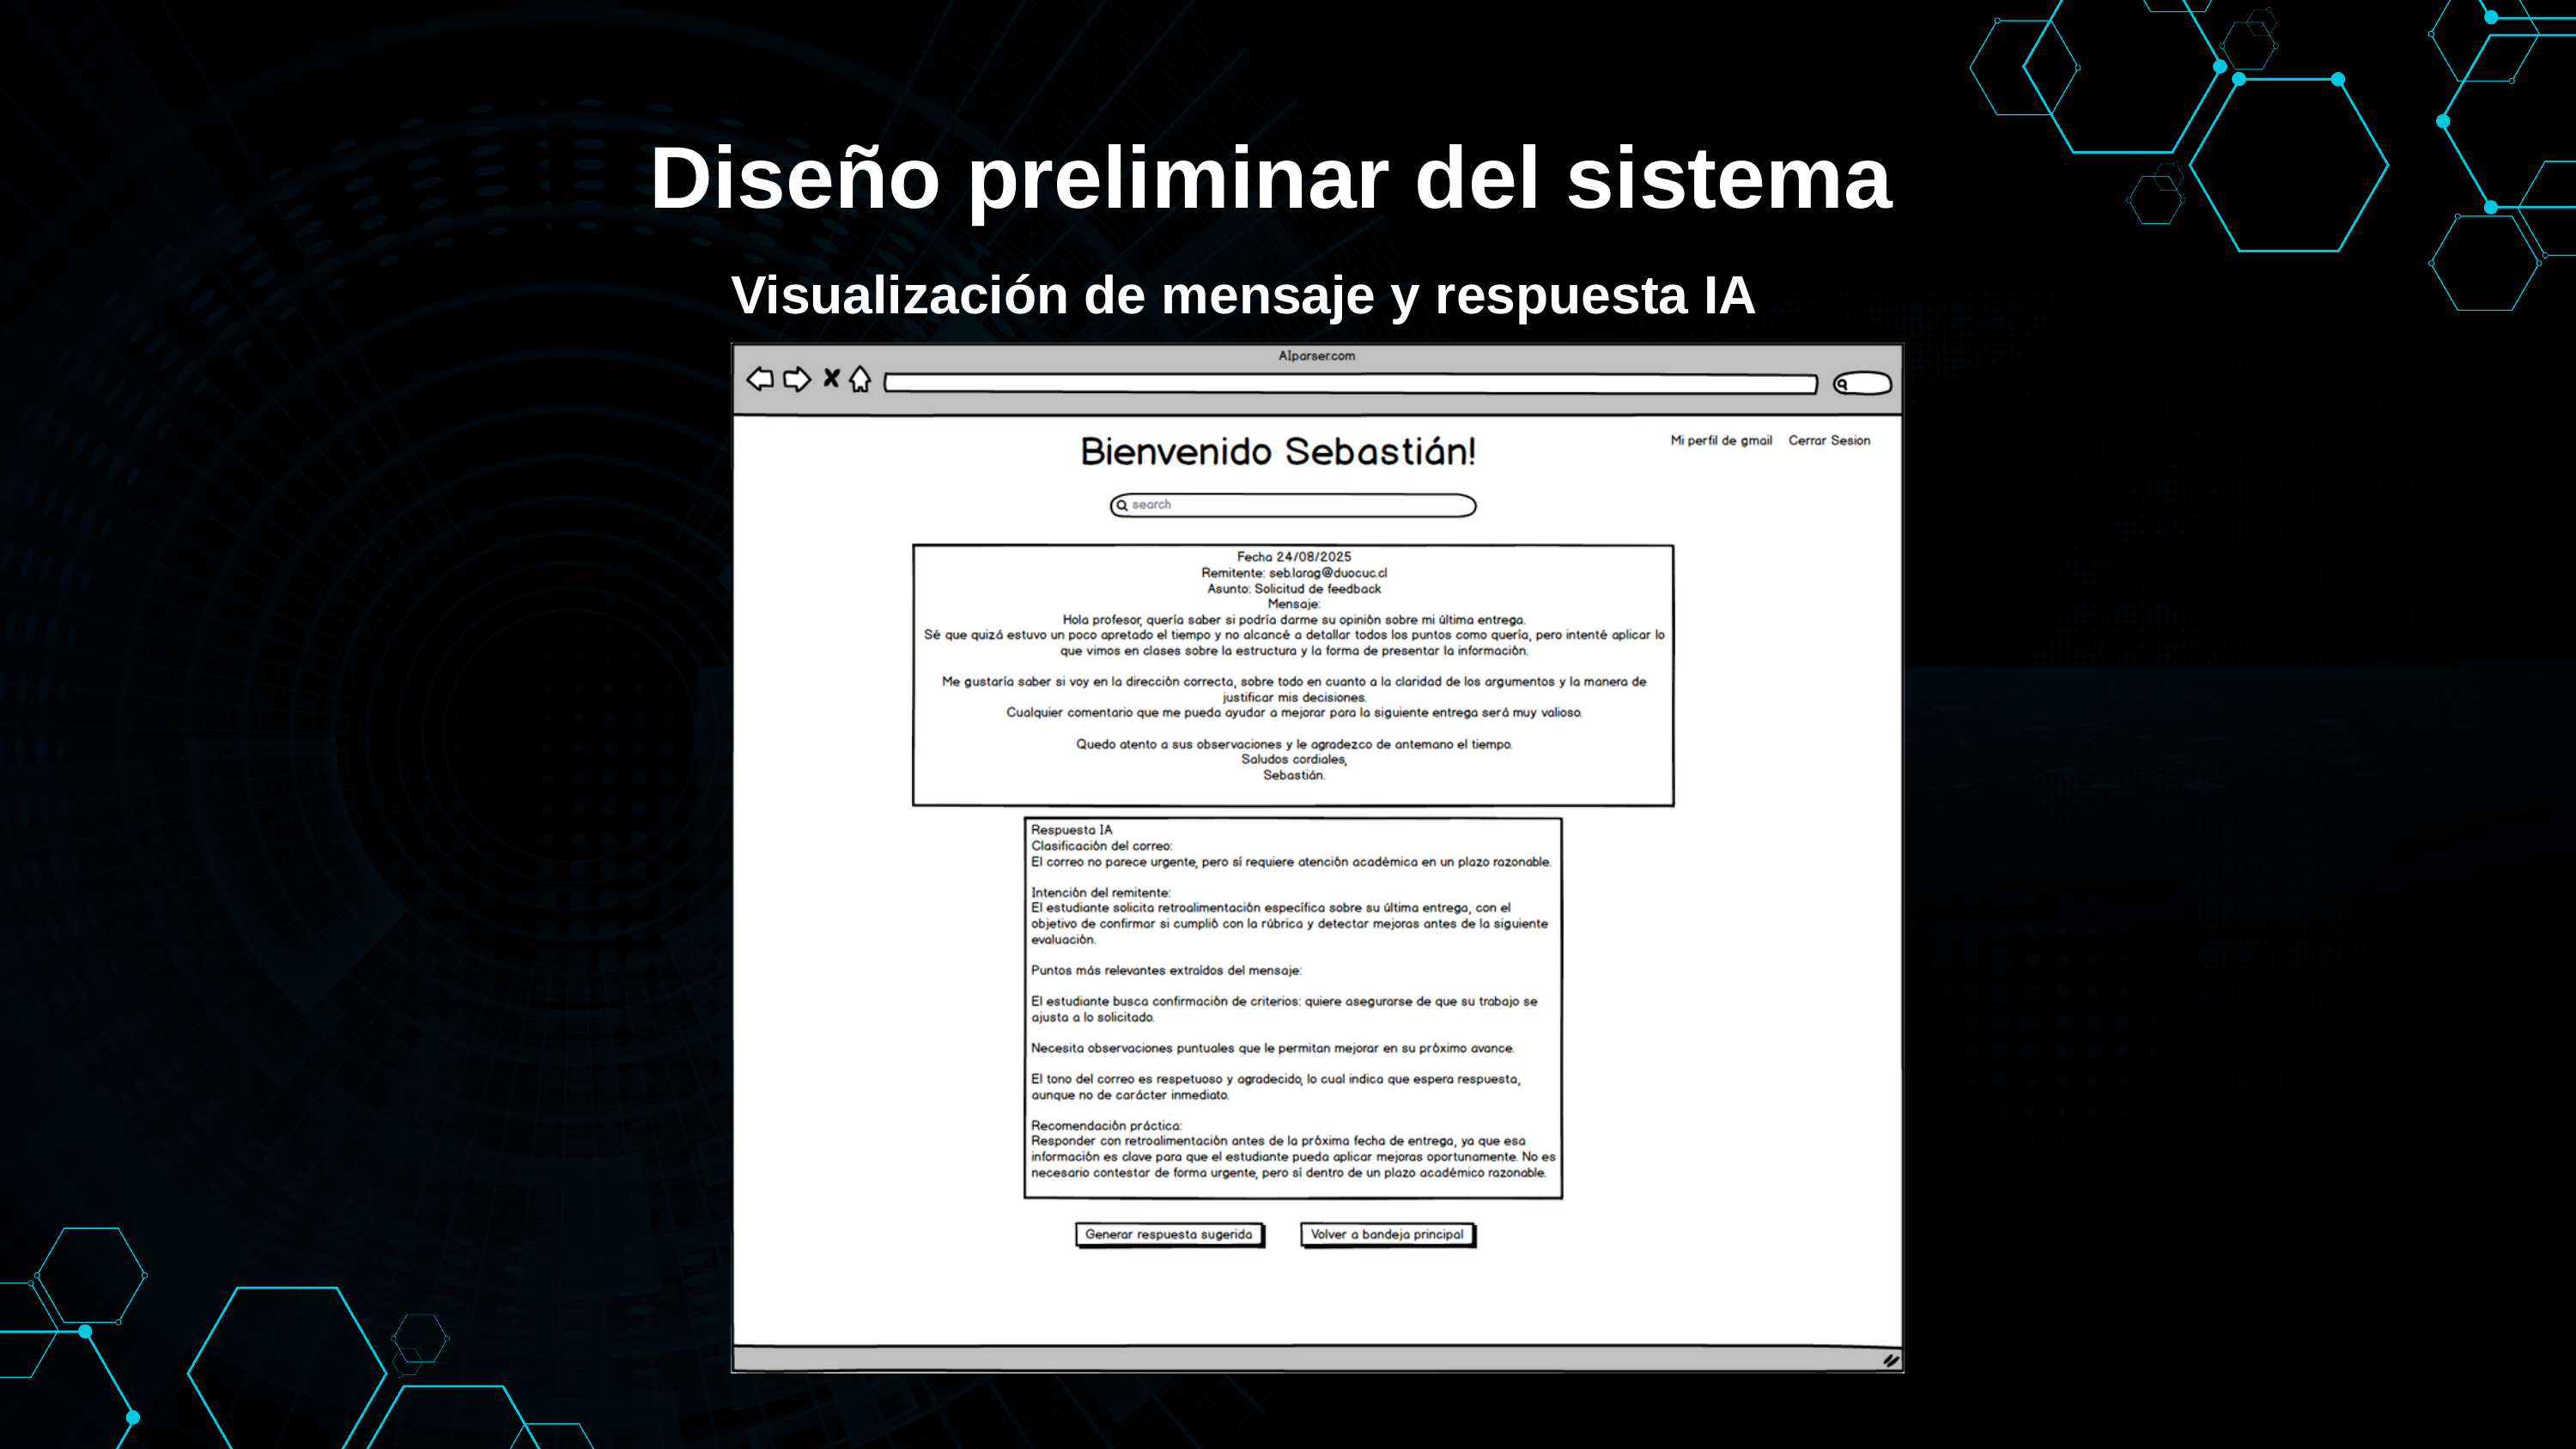

Diseño preliminar del sistema
Visualización de mensaje y respuesta IA